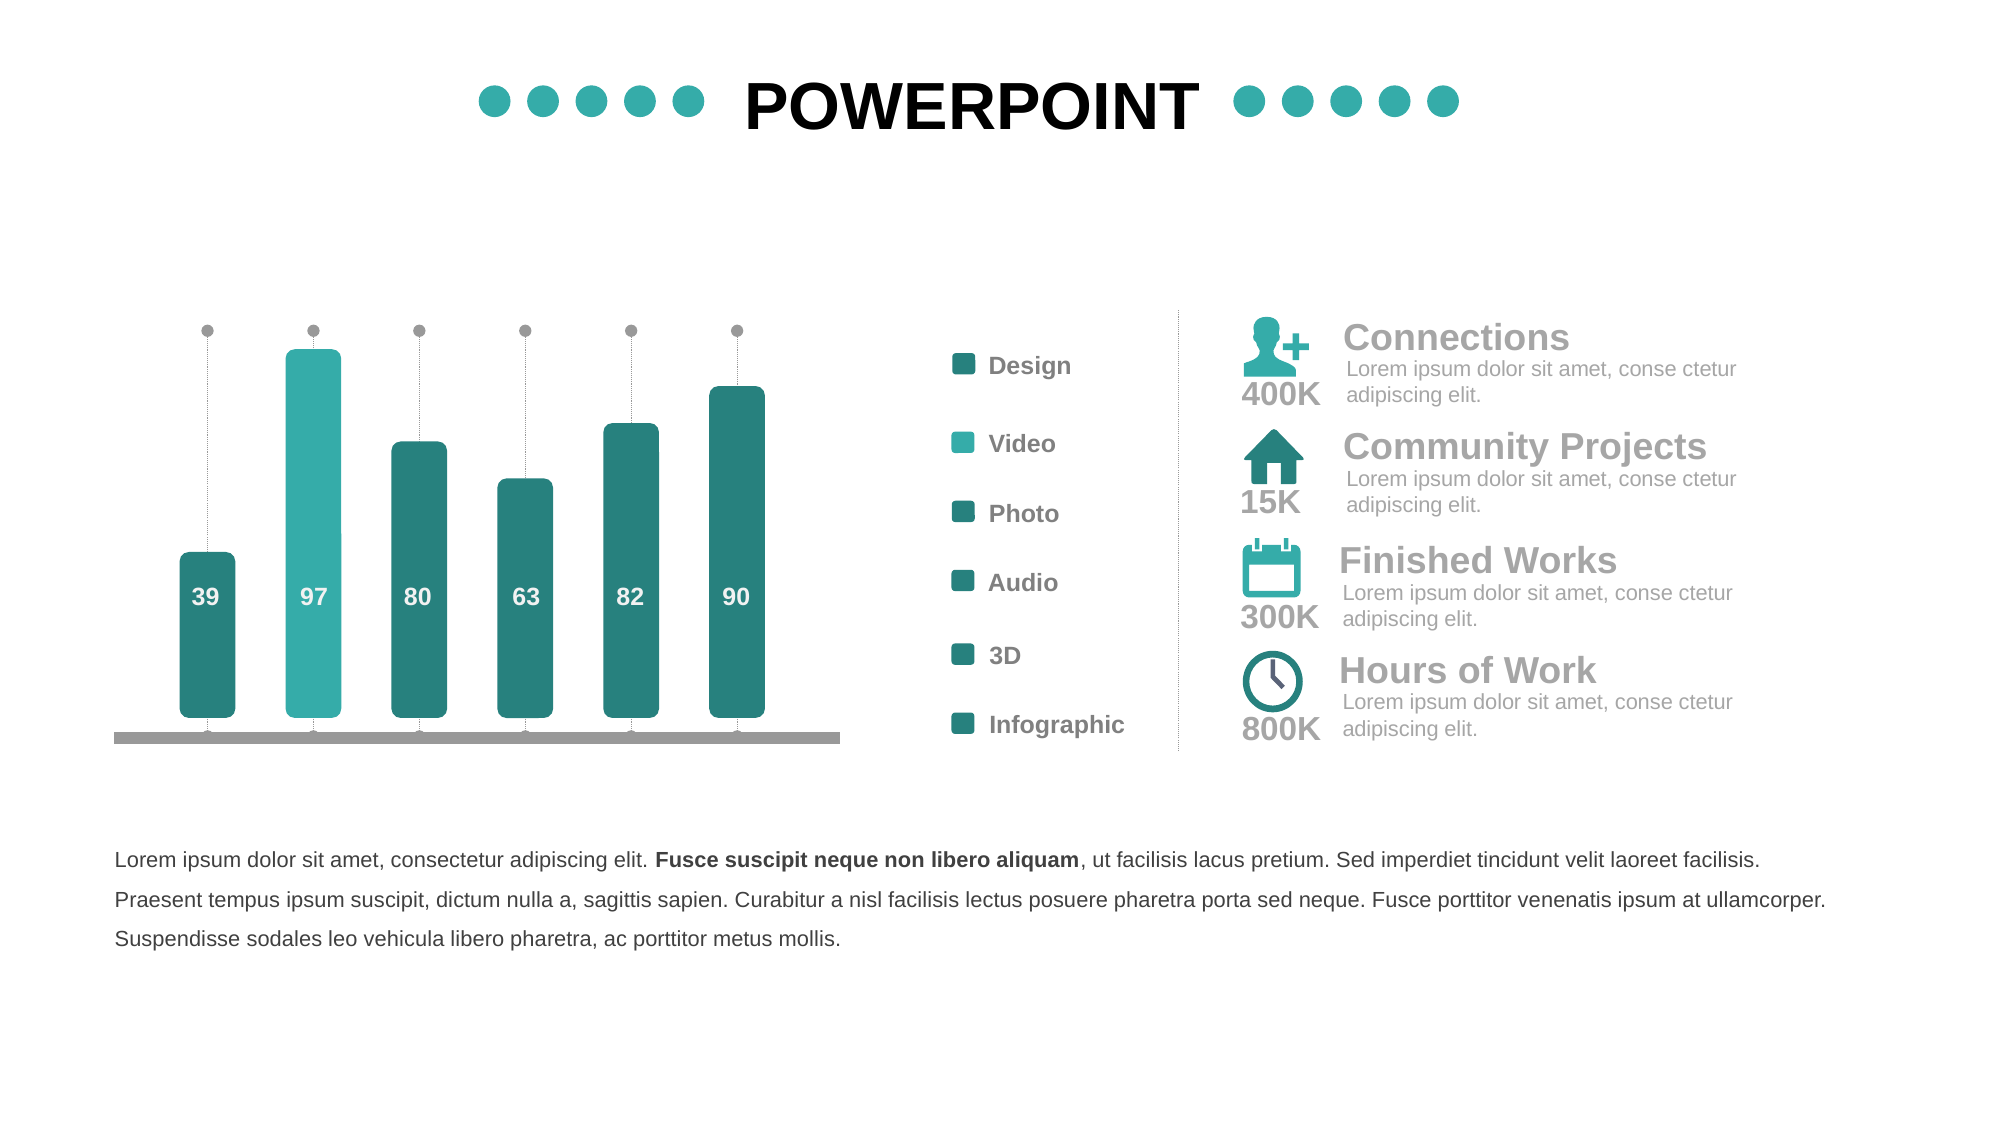

POWERPOINT

Connections
Lorem ipsum dolor sit amet, conse ctetur adipiscing elit.

400K

Design

Video

Photo

Audio

3D

Infographic

Community Projects
Lorem ipsum dolor sit amet, conse ctetur adipiscing elit.

15K
Finished Works
Lorem ipsum dolor sit amet, conse ctetur adipiscing elit.

300K
39
97
80
63
82
90
Hours of Work
Lorem ipsum dolor sit amet, conse ctetur adipiscing elit.

800K
Lorem ipsum dolor sit amet, consectetur adipiscing elit. Fusce suscipit neque non libero aliquam, ut facilisis lacus pretium. Sed imperdiet tincidunt velit laoreet facilisis. Praesent tempus ipsum suscipit, dictum nulla a, sagittis sapien. Curabitur a nisl facilisis lectus posuere pharetra porta sed neque. Fusce porttitor venenatis ipsum at ullamcorper. Suspendisse sodales leo vehicula libero pharetra, ac porttitor metus mollis.